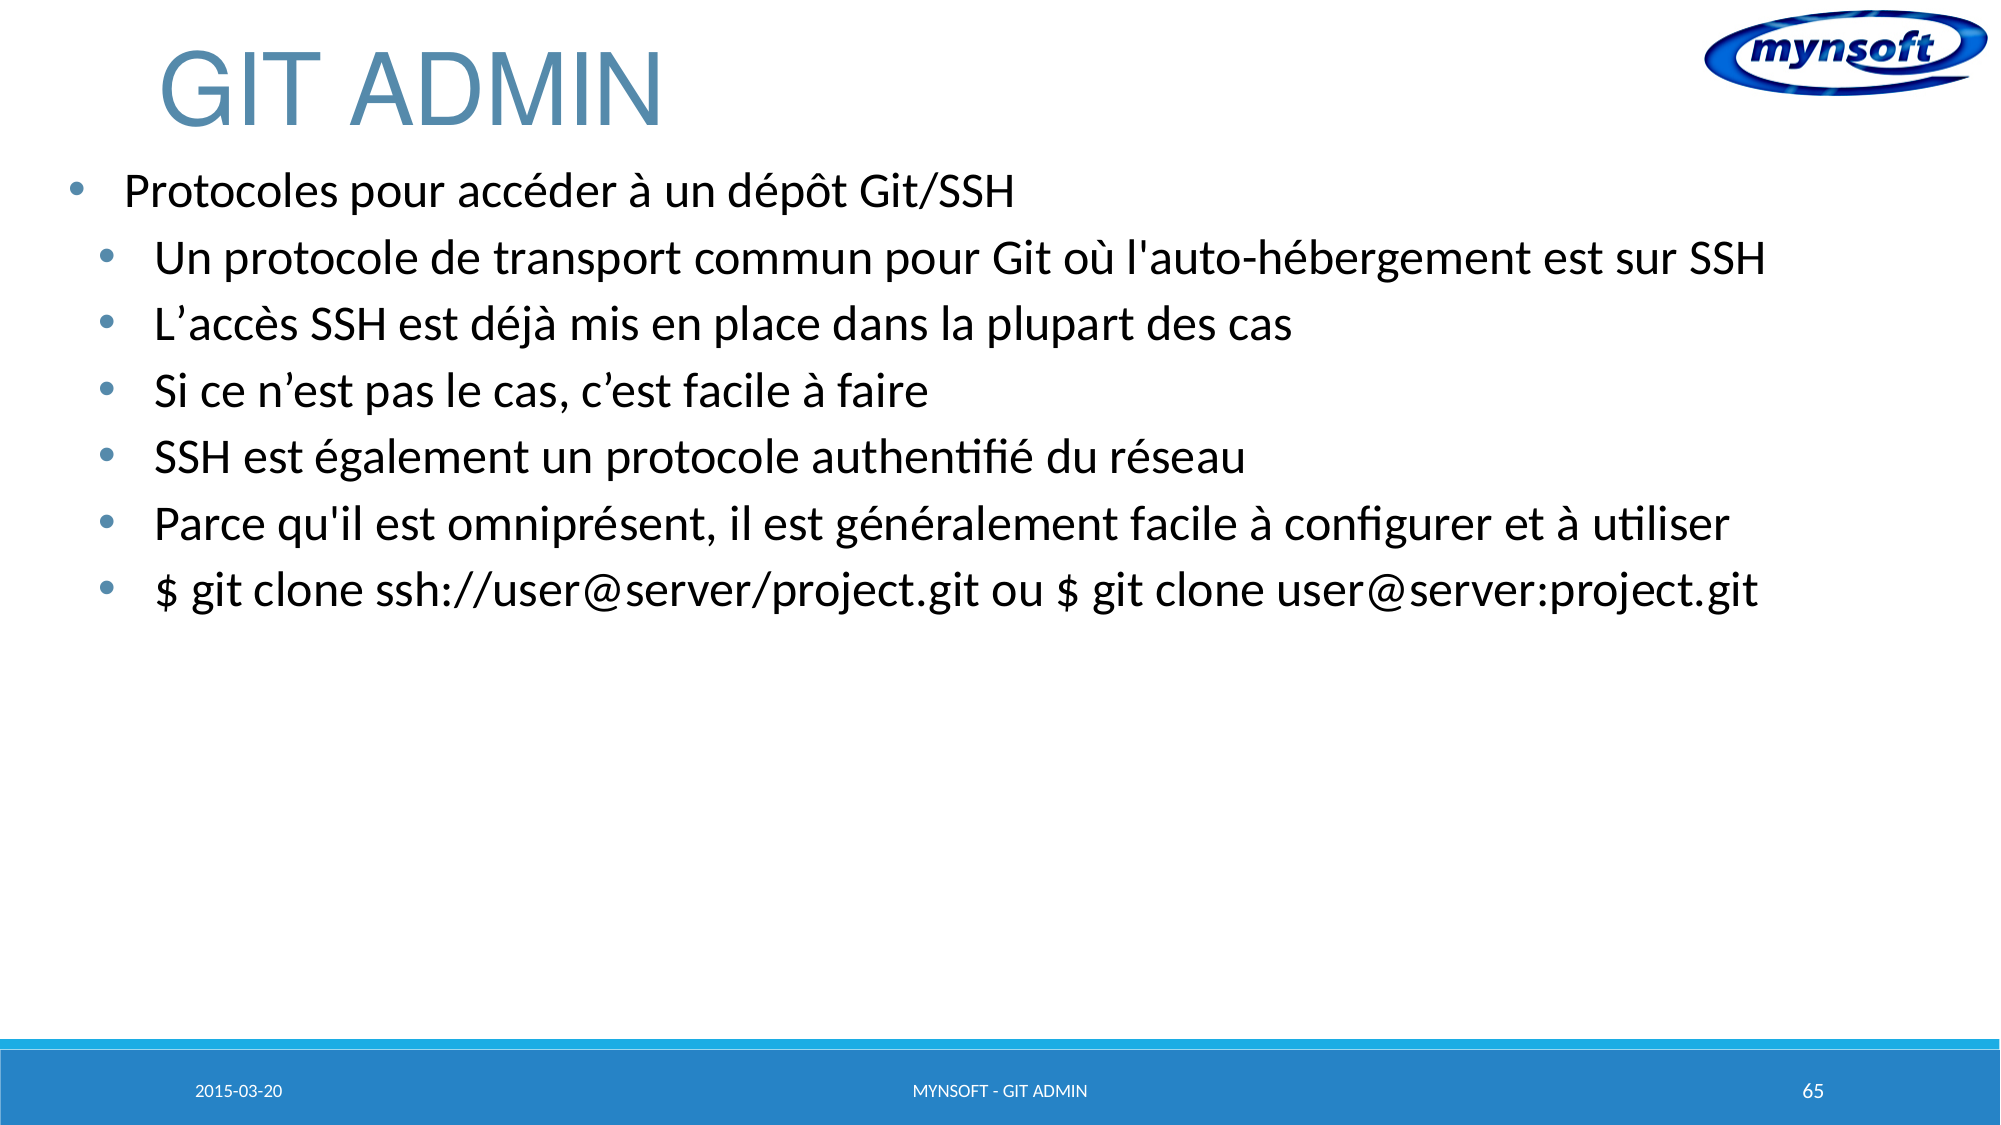

# GIT ADMIN
Protocoles pour accéder à un dépôt Git/SSH
Un protocole de transport commun pour Git où l'auto-hébergement est sur SSH
L’accès SSH est déjà mis en place dans la plupart des cas
Si ce n’est pas le cas, c’est facile à faire
SSH est également un protocole authentifié du réseau
Parce qu'il est omniprésent, il est généralement facile à configurer et à utiliser
$ git clone ssh://user@server/project.git ou $ git clone user@server:project.git

2015-03-20
MYNSOFT - GIT ADMIN
65